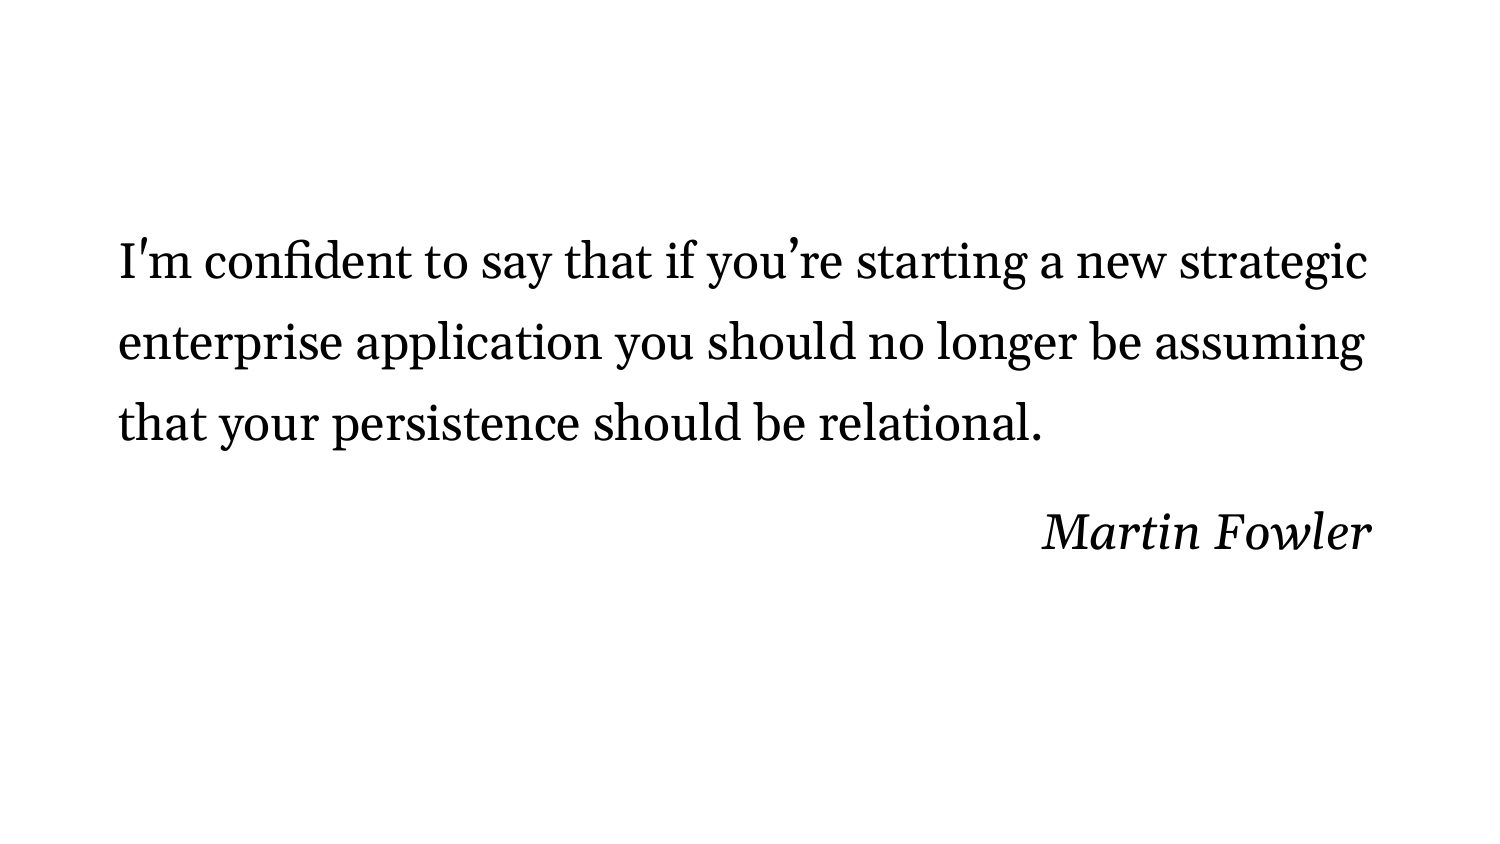

I'm confident to say that if you’re starting a new strategic
enterprise application you should no longer be assuming
that your persistence should be relational.
Martin Fowler